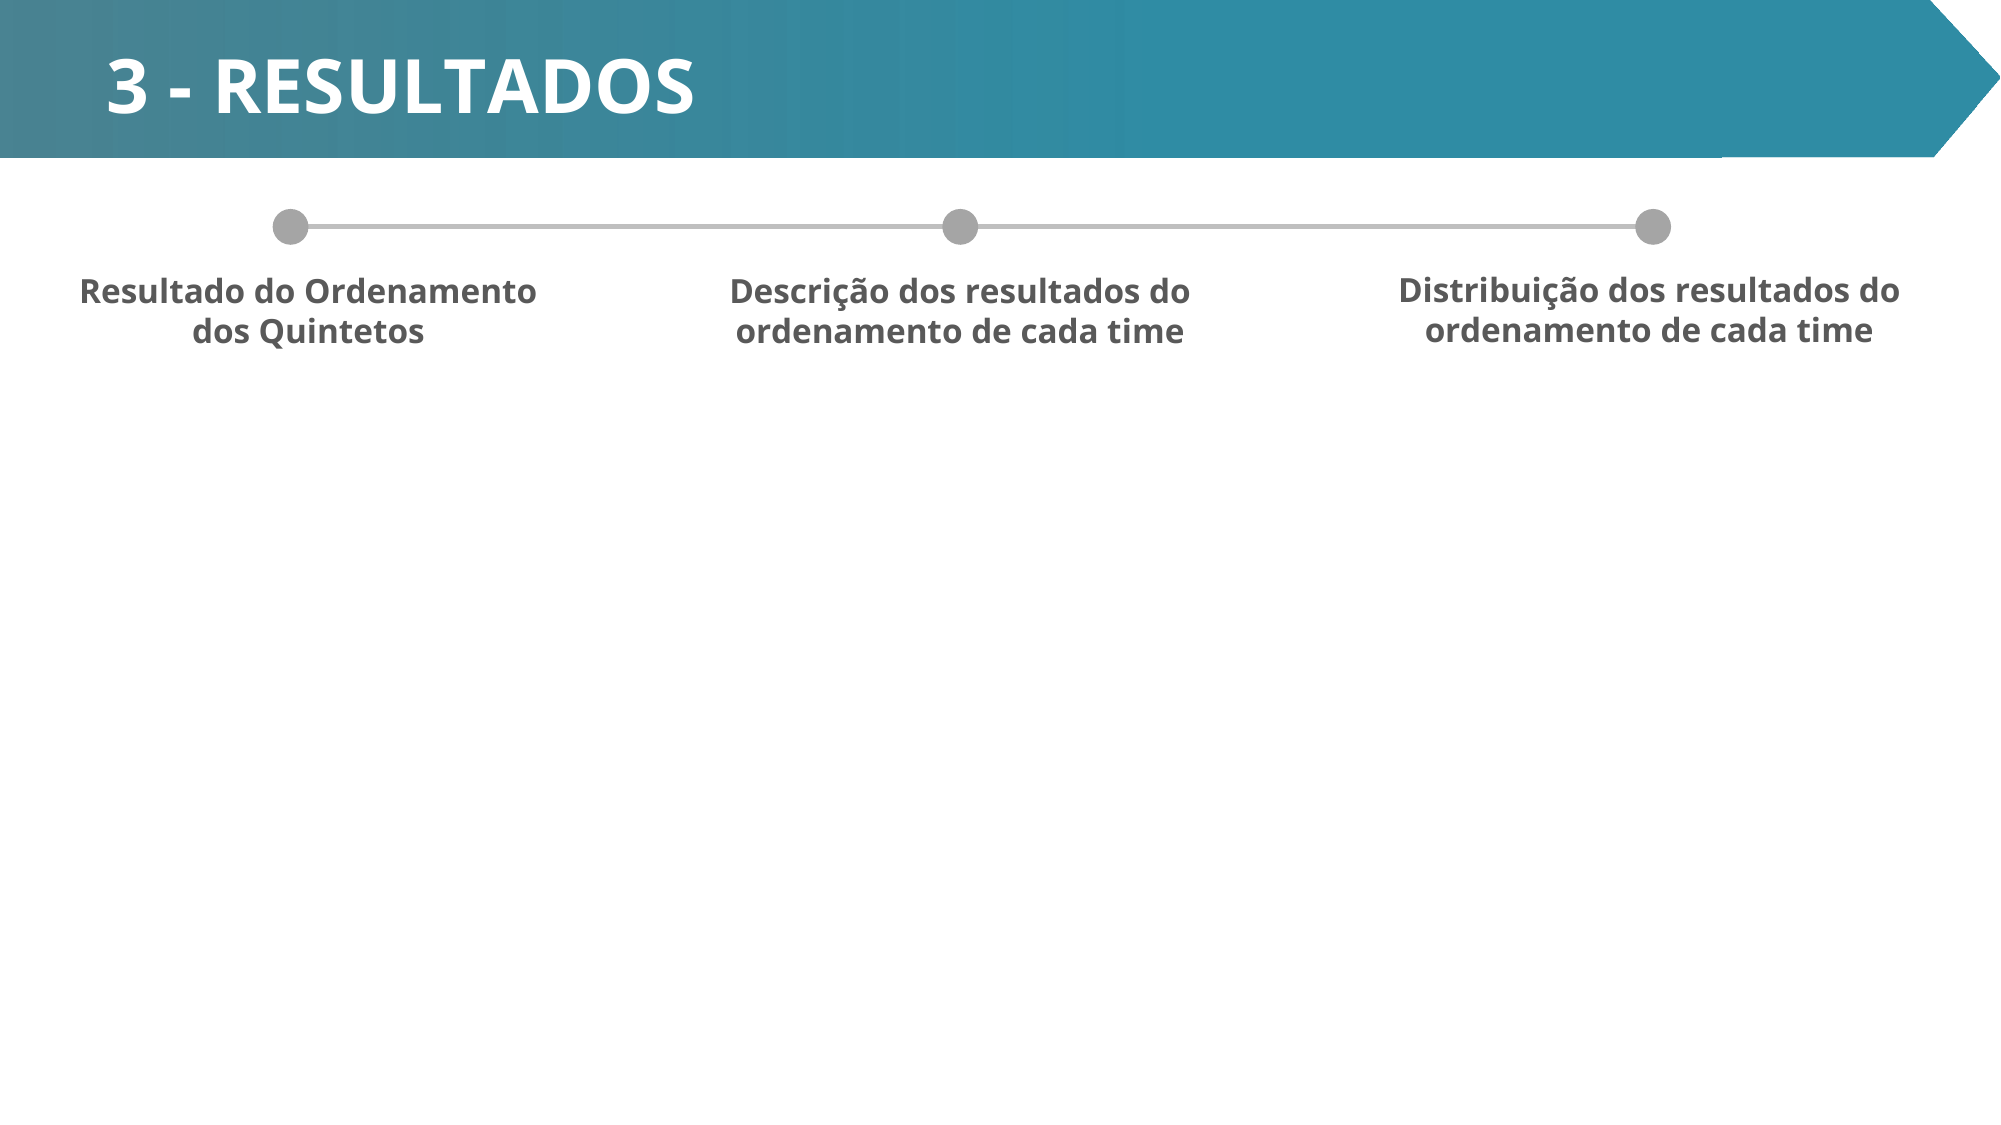

3 - RESULTADOS

Distribuição dos resultados do ordenamento de cada time
Descrição dos resultados do ordenamento de cada time
Resultado do Ordenamento dos Quintetos